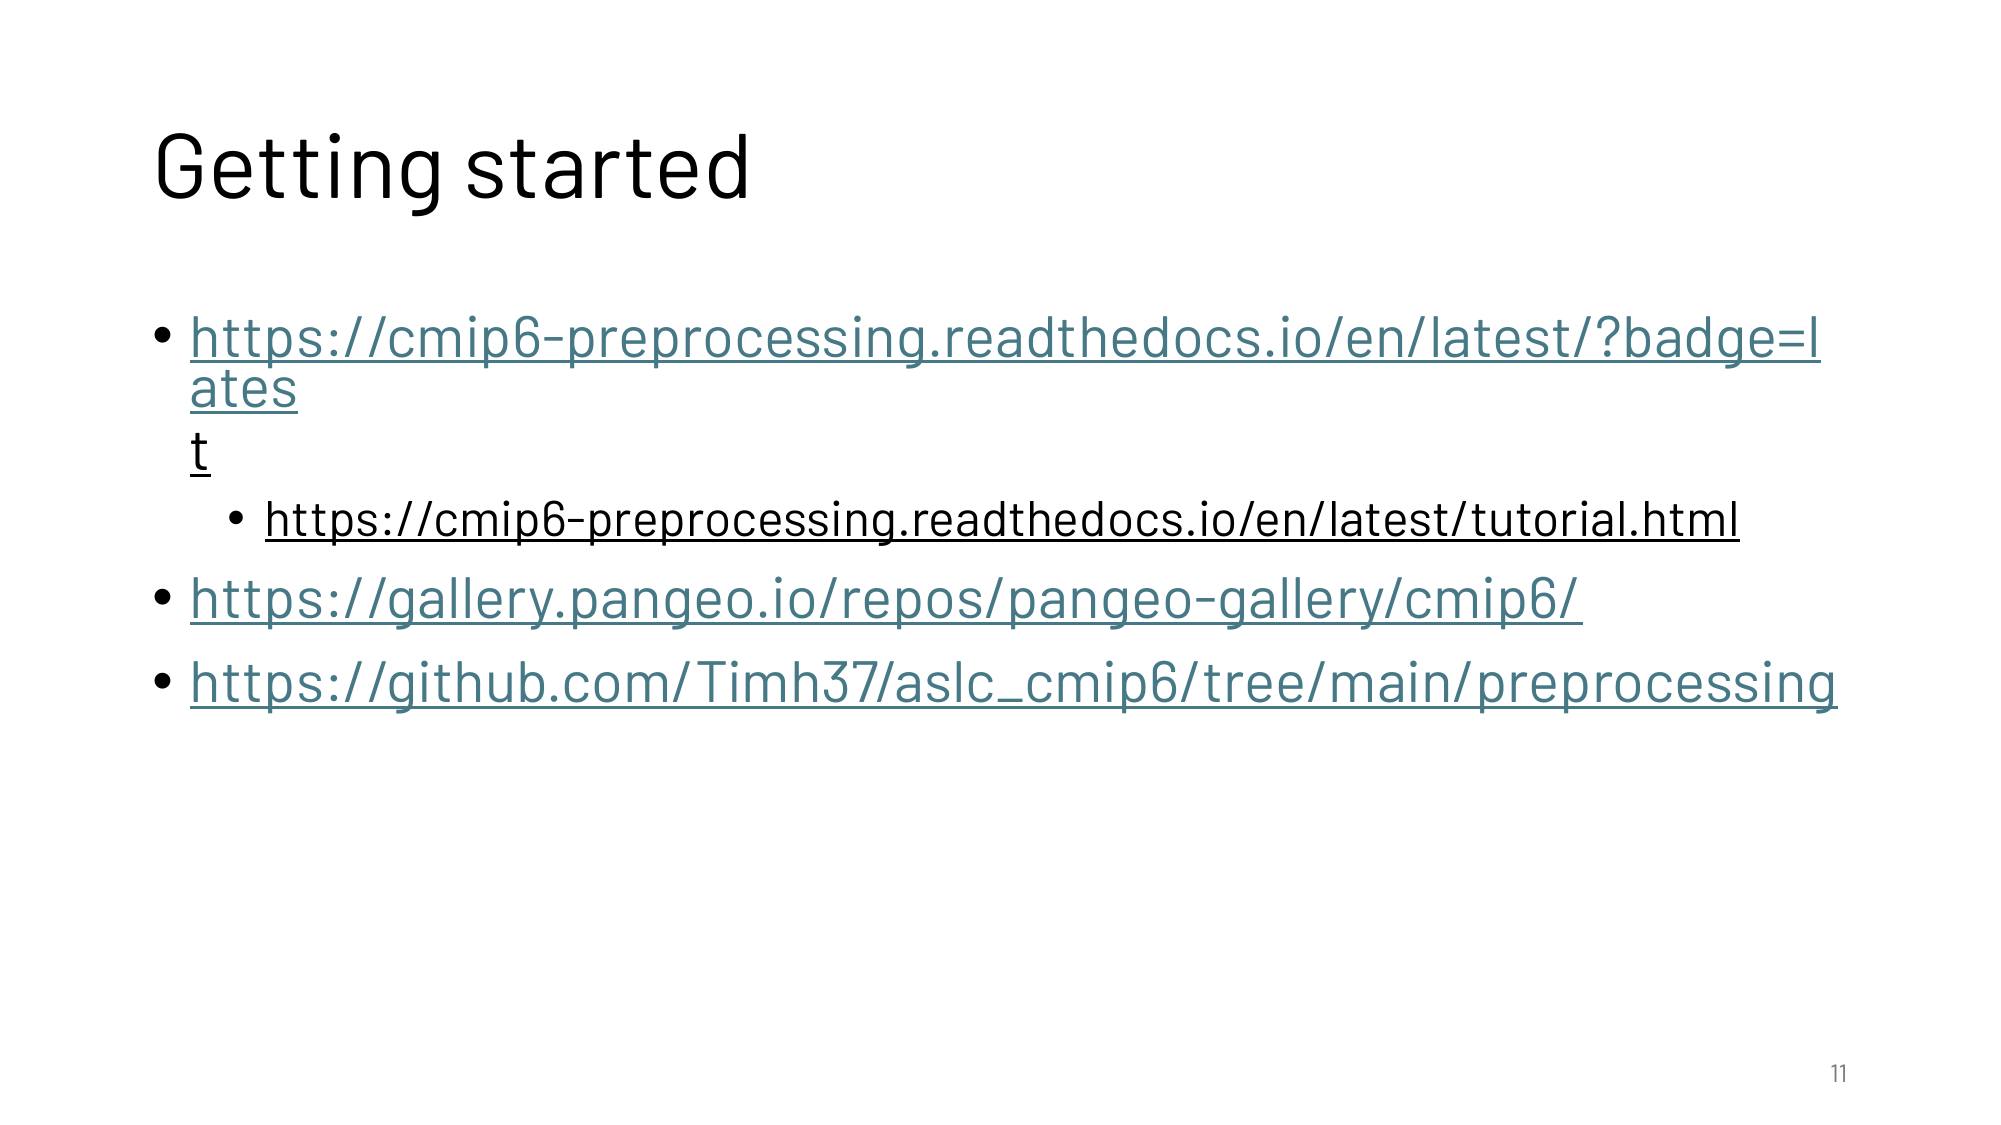

# Getting started
https://cmip6-preprocessing.readthedocs.io/en/latest/?badge=latest
https://cmip6-preprocessing.readthedocs.io/en/latest/tutorial.html
https://gallery.pangeo.io/repos/pangeo-gallery/cmip6/
https://github.com/Timh37/aslc_cmip6/tree/main/preprocessing

11